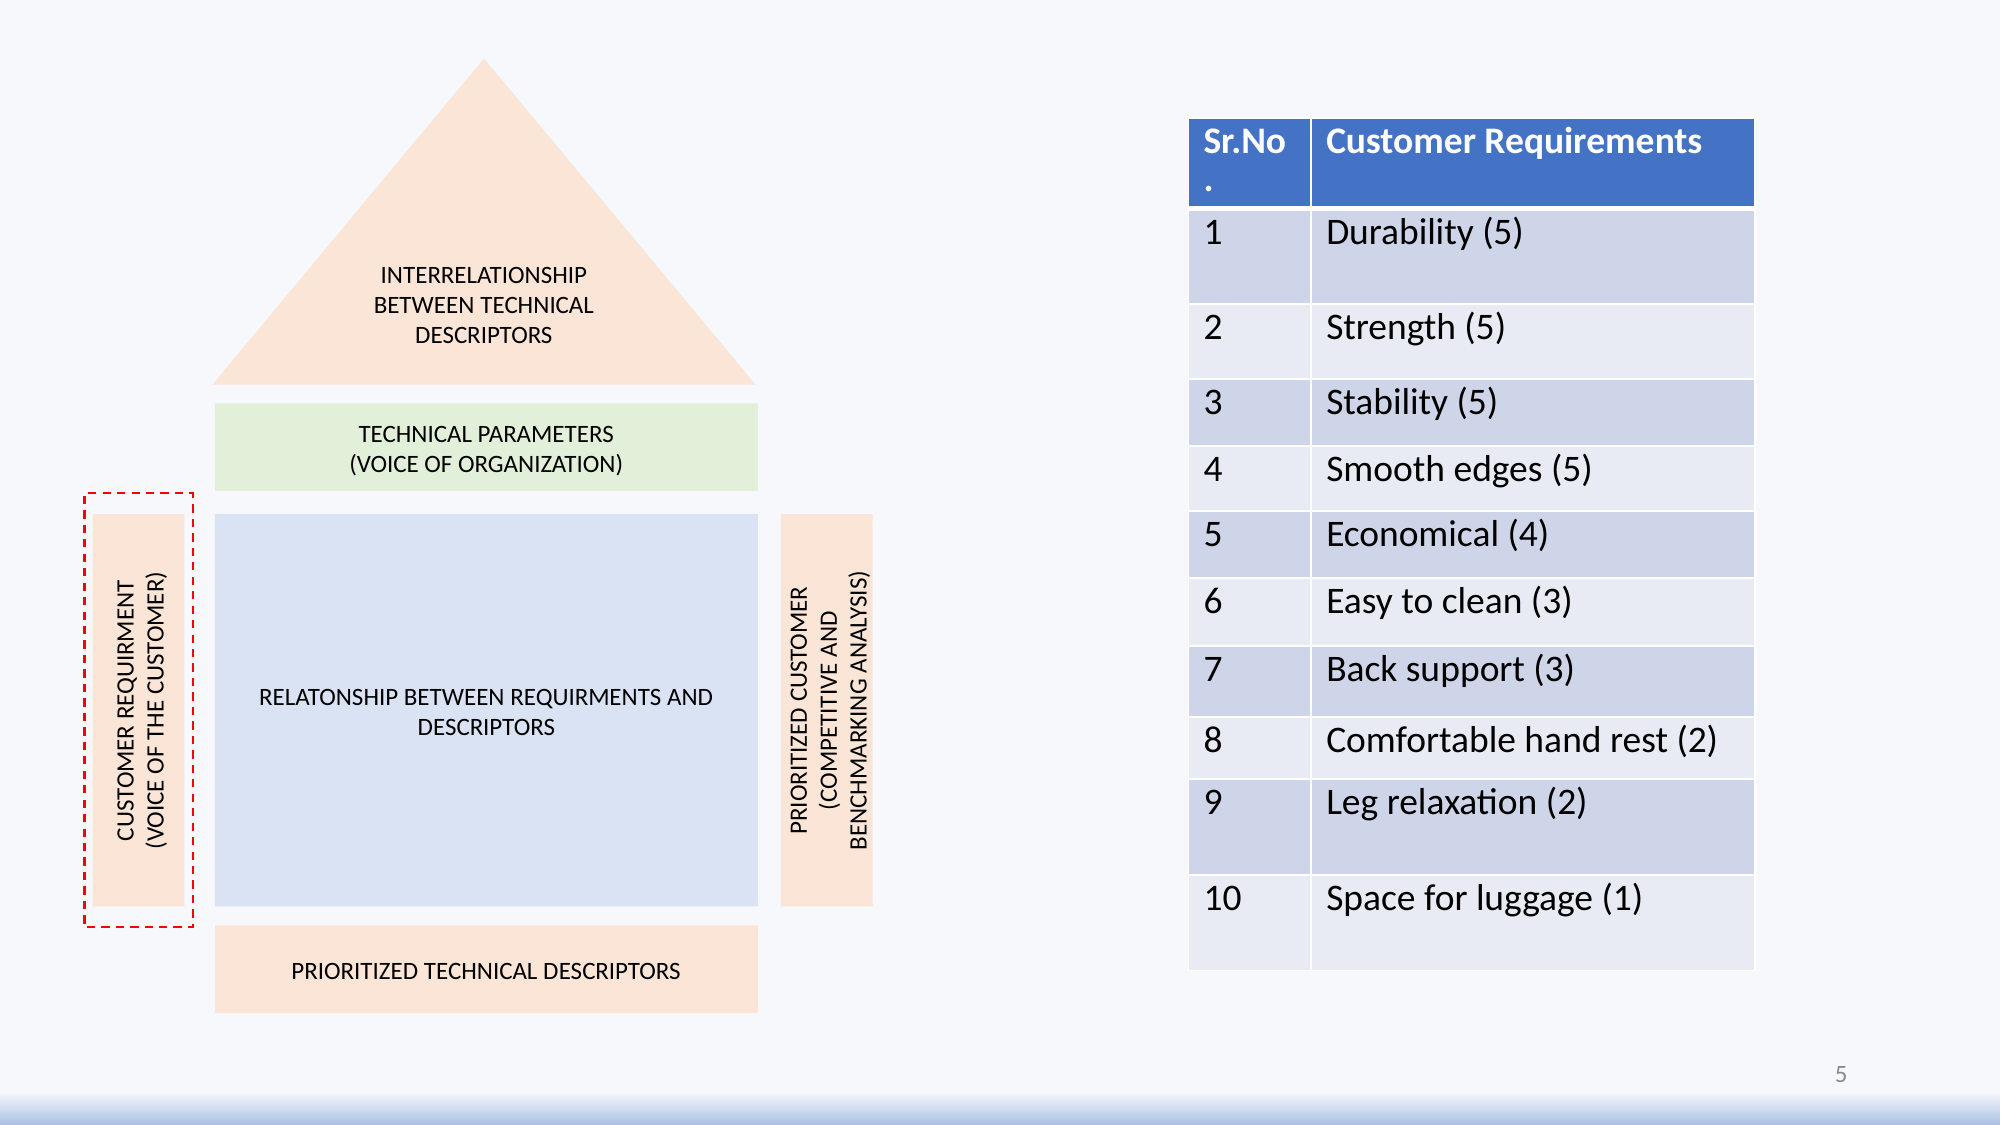

#
INTERRELATIONSHIP BETWEEN TECHNICAL DESCRIPTORS
| Sr.No. | Customer Requirements |
| --- | --- |
| 1 | Durability (5) |
| 2 | Strength (5) |
| 3 | Stability (5) |
| 4 | Smooth edges (5) |
| 5 | Economical (4) |
| 6 | Easy to clean (3) |
| 7 | Back support (3) |
| 8 | Comfortable hand rest (2) |
| 9 | Leg relaxation (2) |
| 10 | Space for luggage (1) |
TECHNICAL PARAMETERS
(VOICE OF ORGANIZATION)

RELATONSHIP BETWEEN REQUIRMENTS AND DESCRIPTORS
PRIORITIZED CUSTOMER (COMPETITIVE AND BENCHMARKING ANALYSIS)
CUSTOMER REQUIRMENT
(VOICE OF THE CUSTOMER)
PRIORITIZED TECHNICAL DESCRIPTORS
5